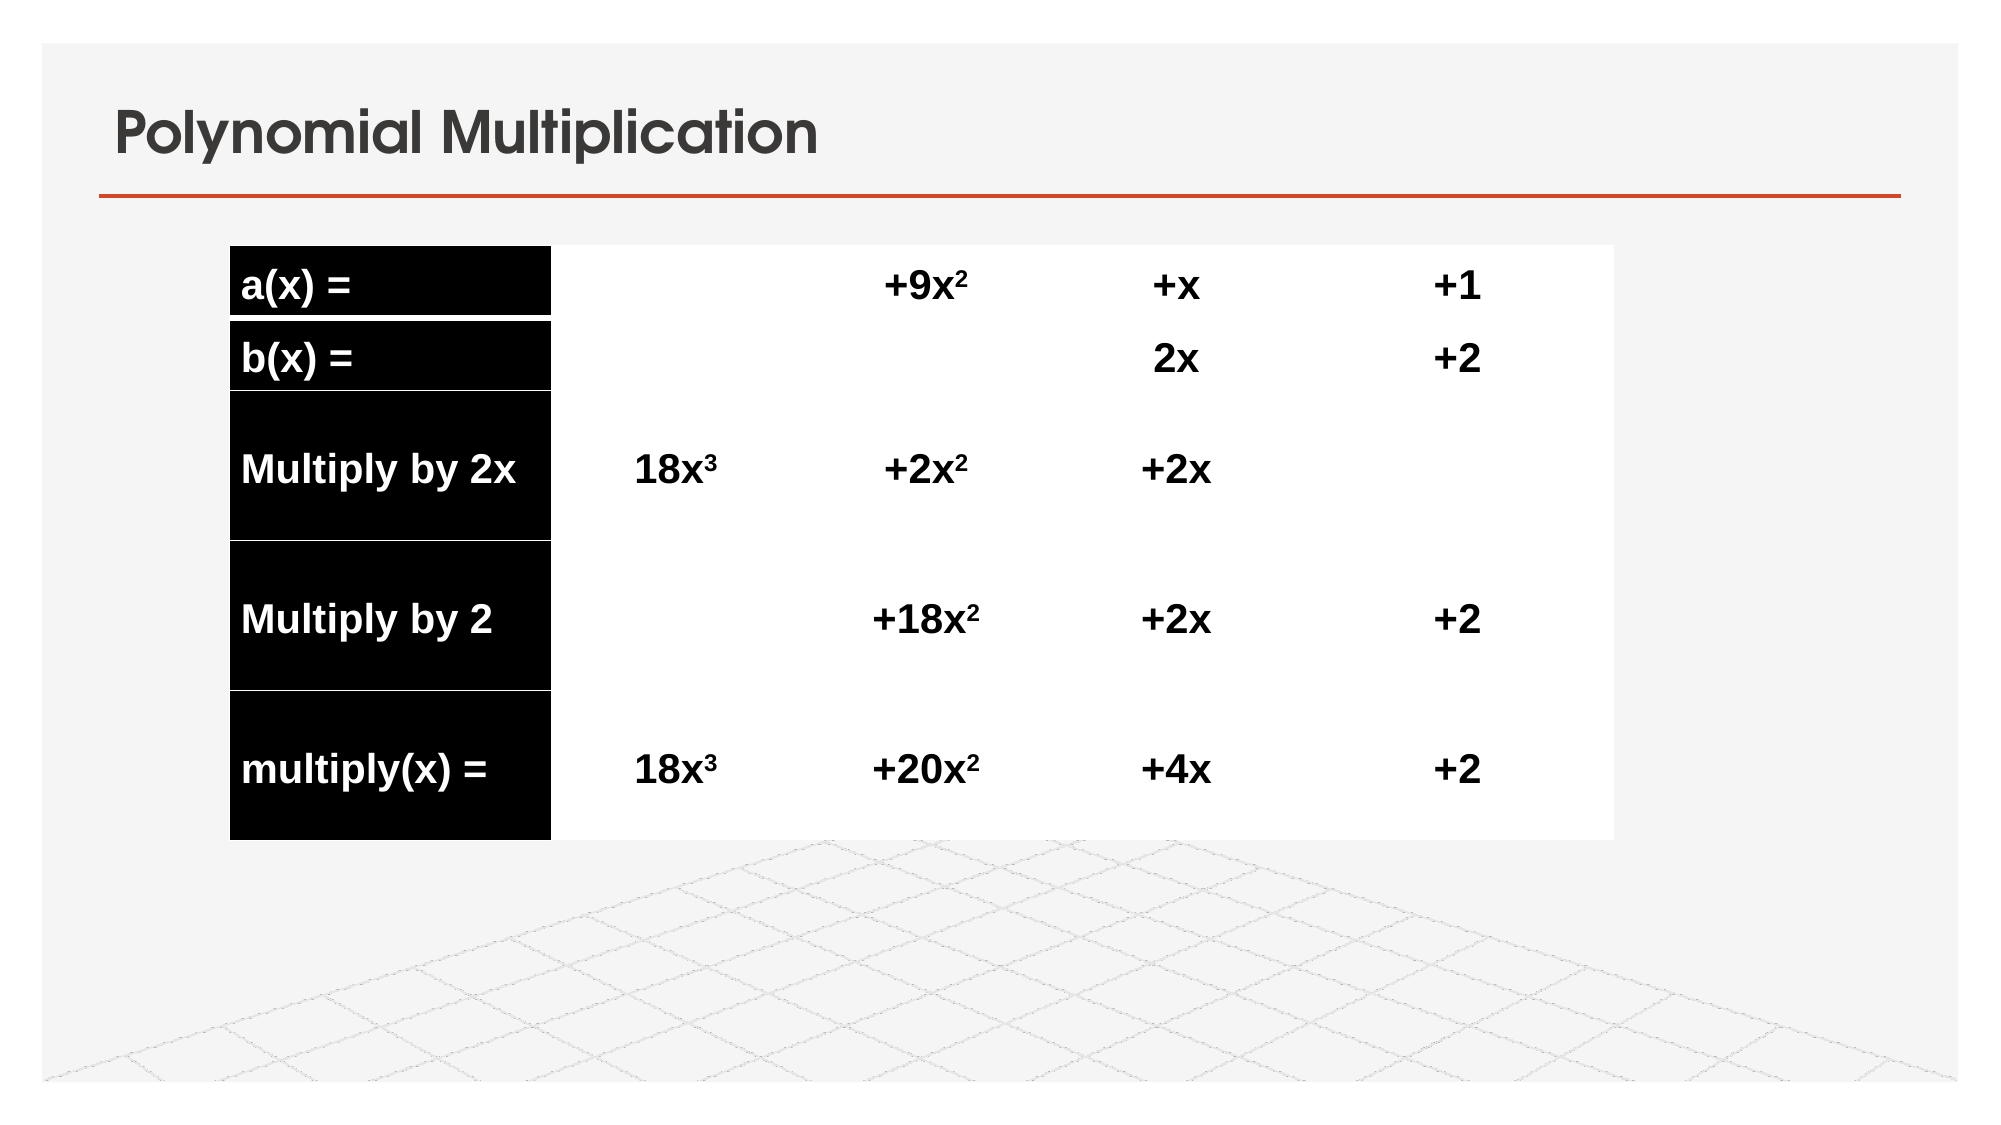

# Polynomial Multiplication
| a(x) = |  | +9x2 | +x | +1 |
| --- | --- | --- | --- | --- |
| b(x) = |  |  | 2x | +2 |
| Multiply by 2x | 18x3 | +2x2 | +2x |  |
| Multiply by 2 |  | +18x2 | +2x | +2 |
| multiply(x) = | 18x3 | +20x2 | +4x | +2 |